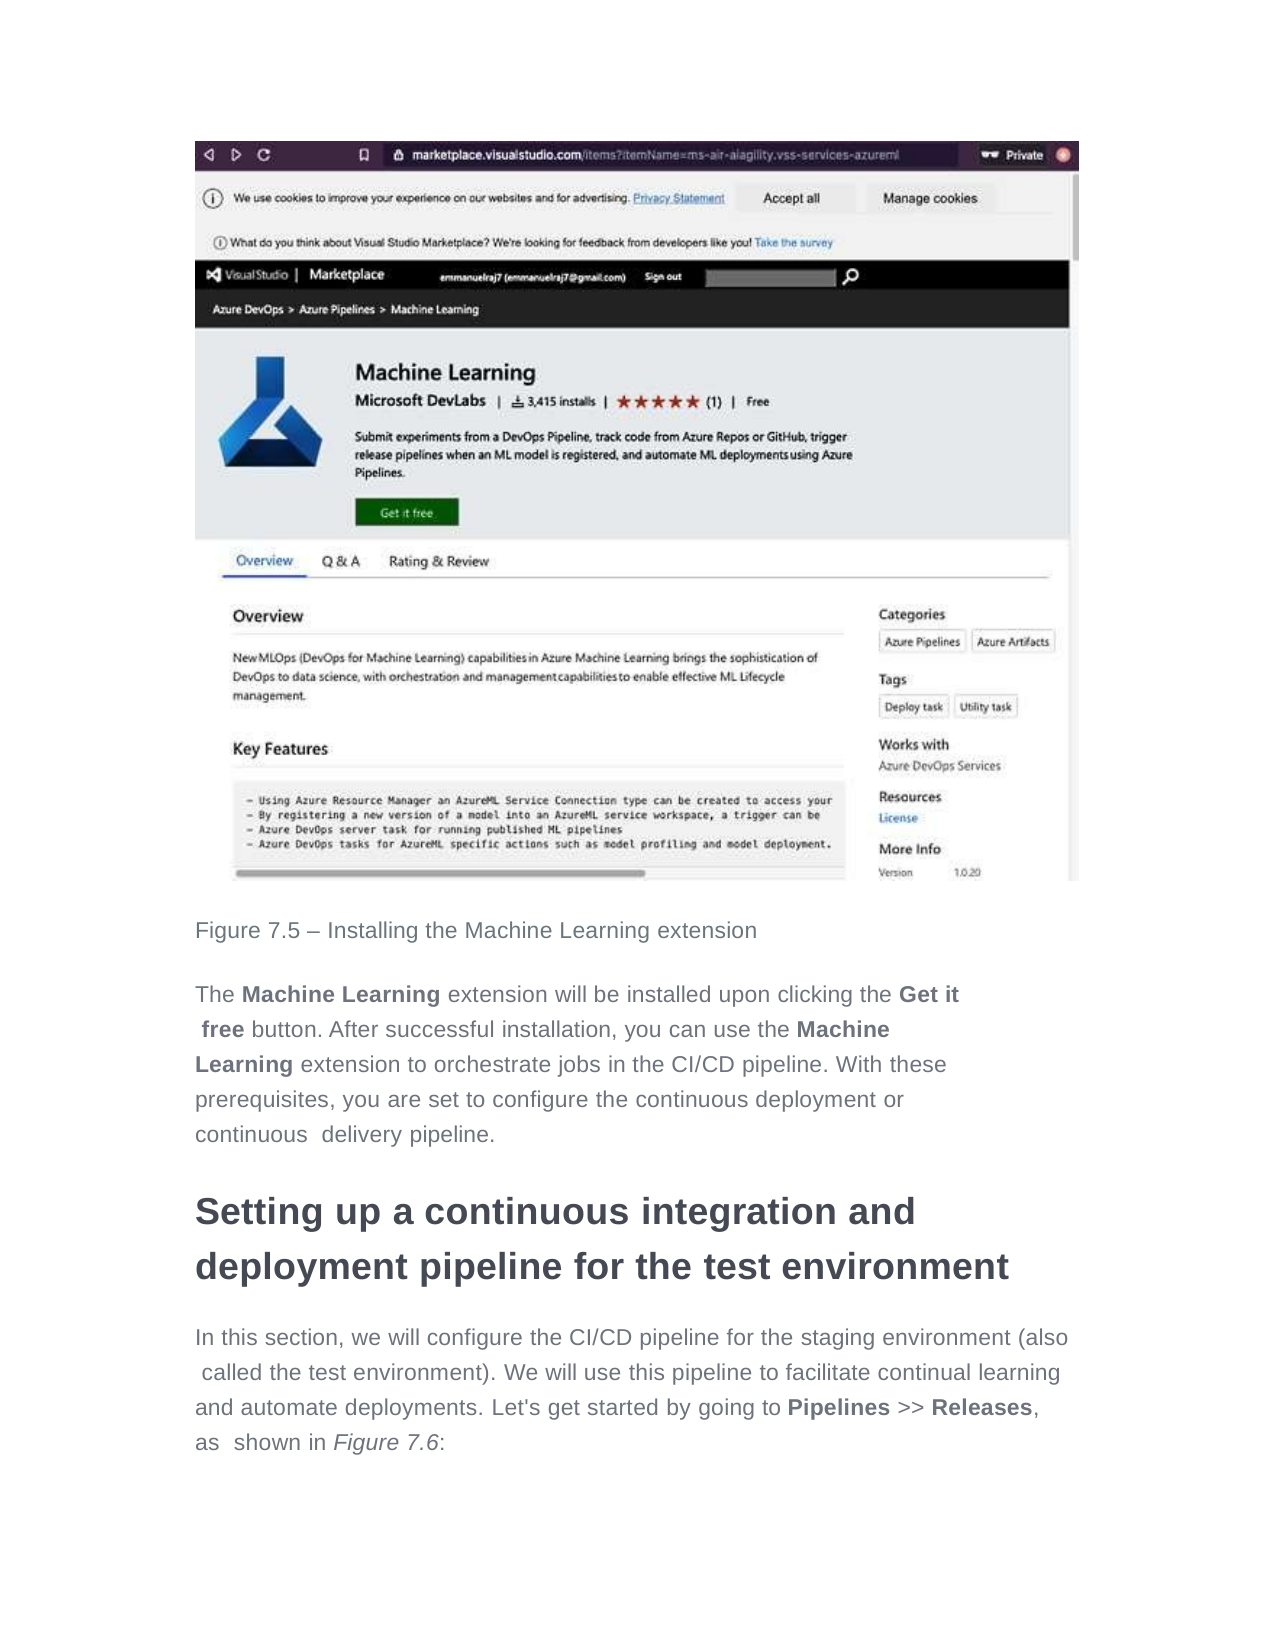

Figure 7.5 – Installing the Machine Learning extension

The Machine Learning extension will be installed upon clicking the Get it  free button. After successful installation, you can use the Machine  Learning extension to orchestrate jobs in the CI/CD pipeline. With these
prerequisites, you are set to configure the continuous deployment or continuous  delivery pipeline.

Setting up a continuous integration and  deployment pipeline for the test environment
In this section, we will configure the CI/CD pipeline for the staging environment (also  called the test environment). We will use this pipeline to facilitate continual learning  and automate deployments. Let's get started by going to Pipelines >> Releases, as  shown in Figure 7.6: